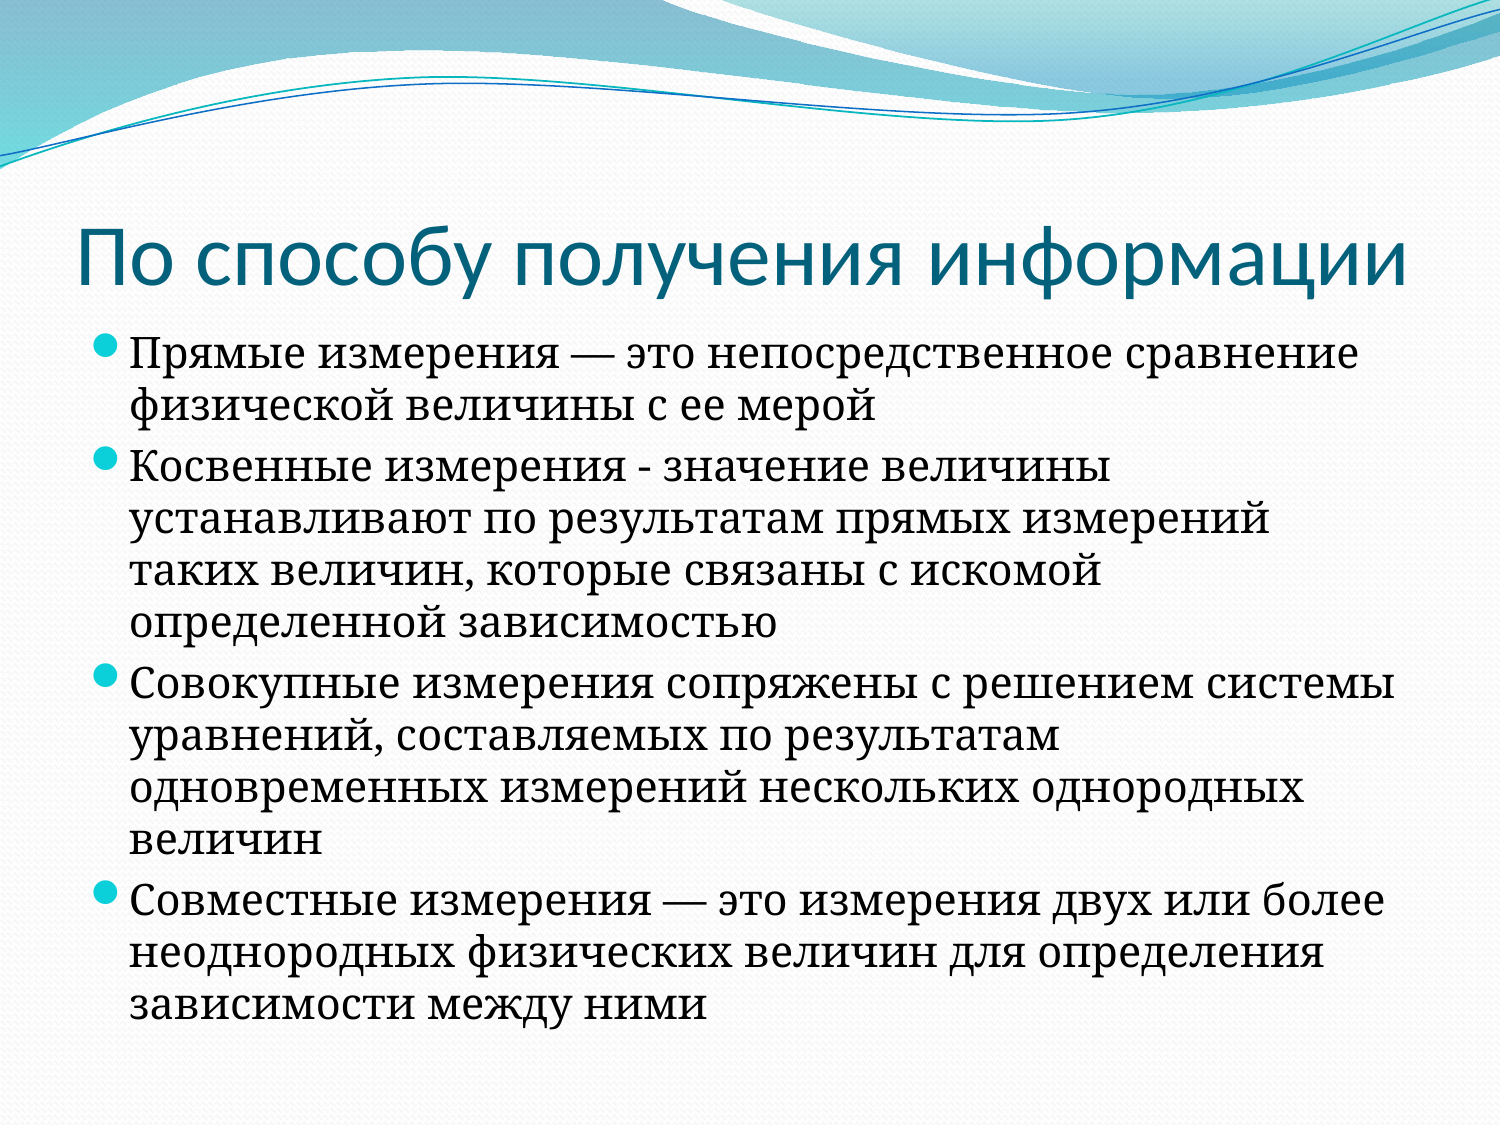

# По способу получения информации
Прямые измерения — это непосредственное сравнение физической величины с ее мерой
Косвенные измерения - значение величины устанавливают по результатам прямых измерений таких величин, которые связаны с искомой определенной зависимостью
Совокупные измерения сопряжены с решением системы уравнений, составляемых по результатам одновременных измерений нескольких однородных величин
Совместные измерения — это измерения двух или более неоднородных физических величин для определения зависимости между ними